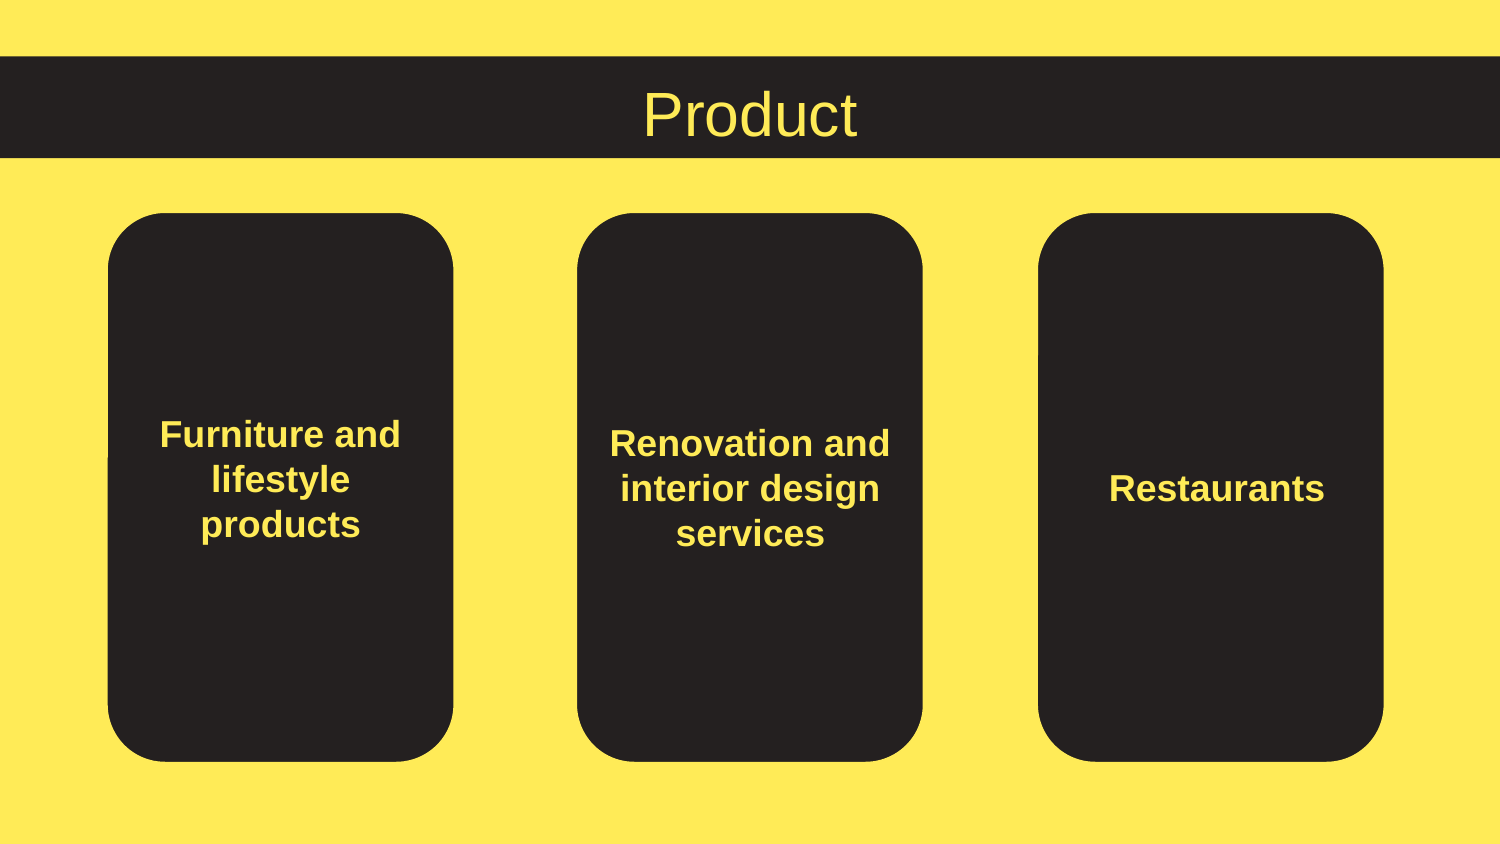

# Product

Furniture and lifestyle products

Renovation and interior design services
Restaurants